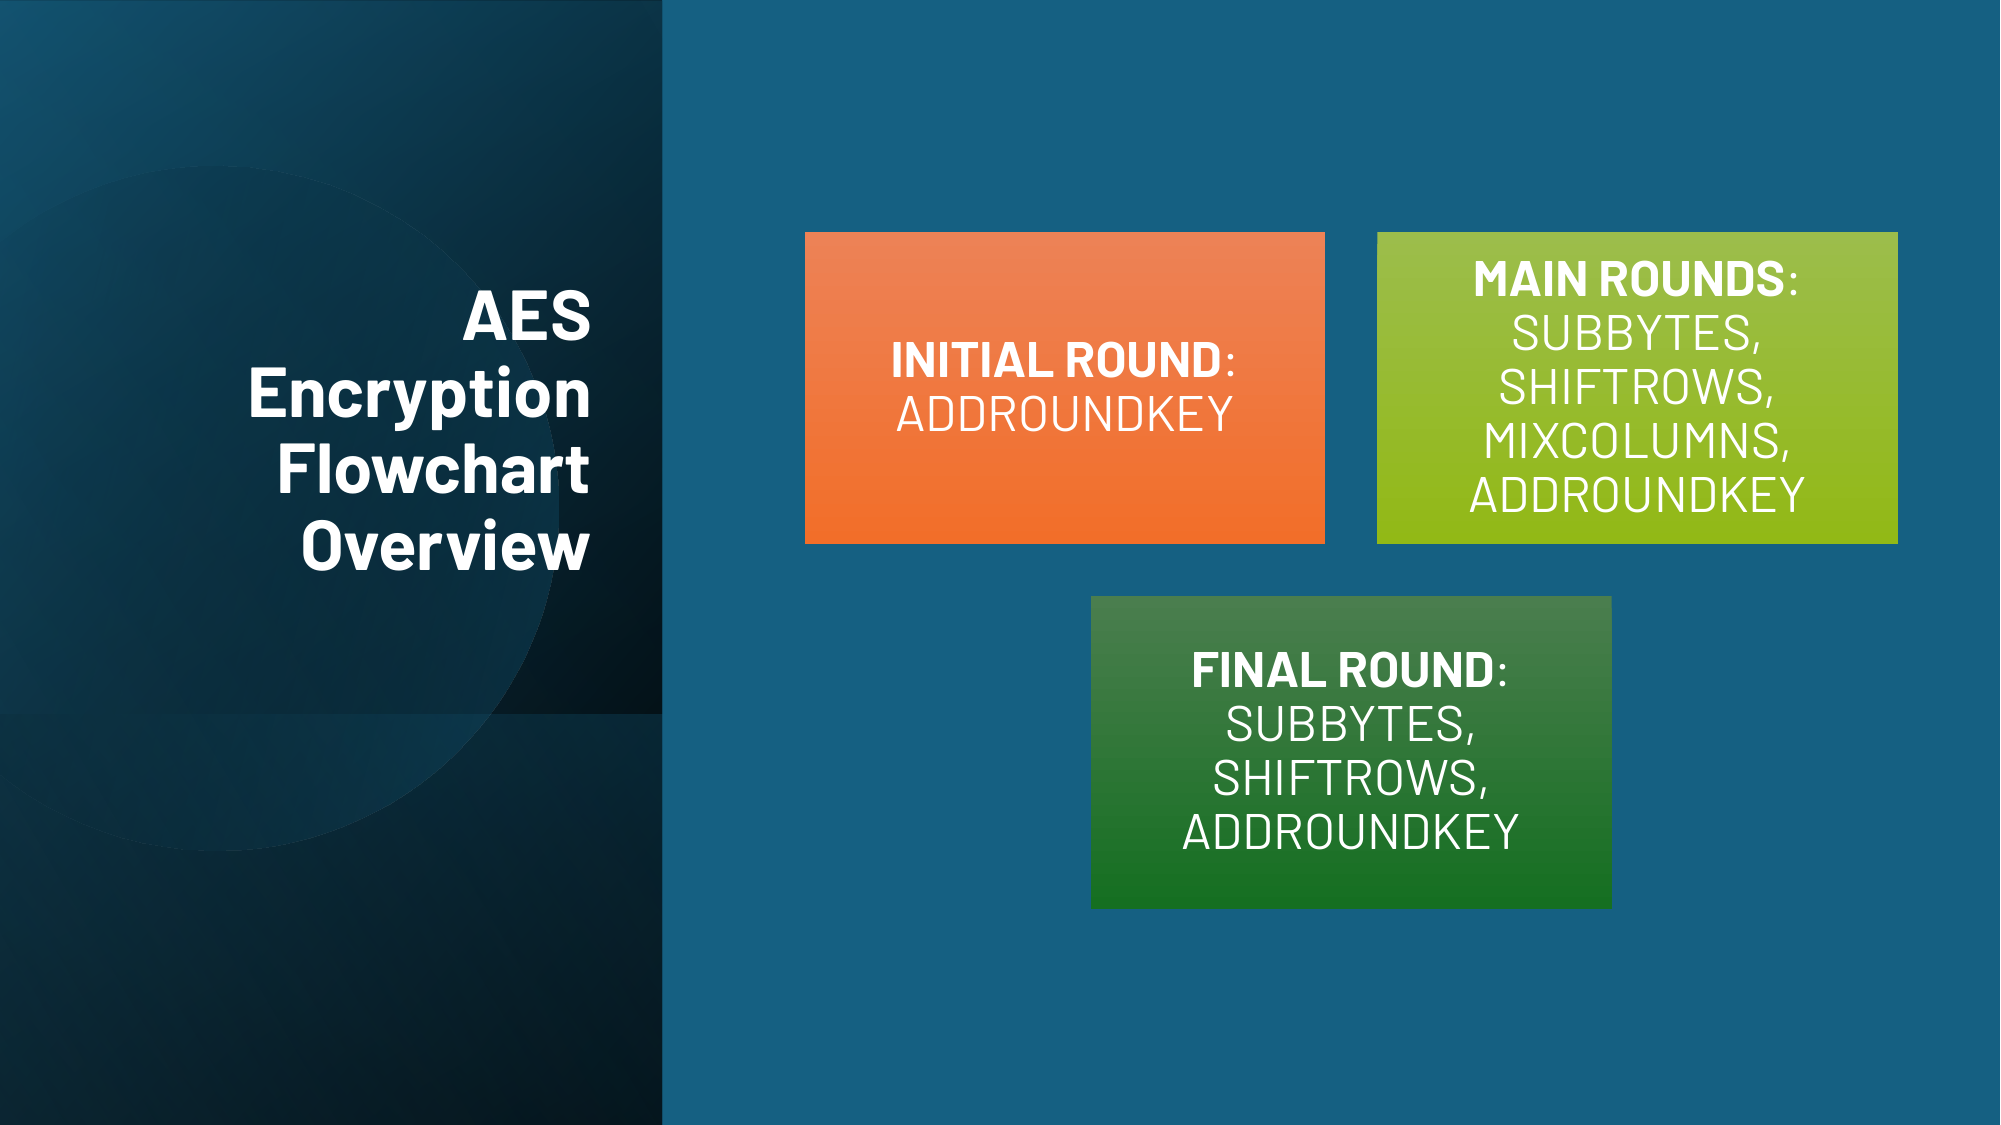

Initial Round: AddRoundKey
Main Rounds: SubBytes, ShiftRows, MixColumns, AddRoundKey
Final Round: SubBytes, ShiftRows, AddRoundKey

# AES Encryption Flowchart Overview